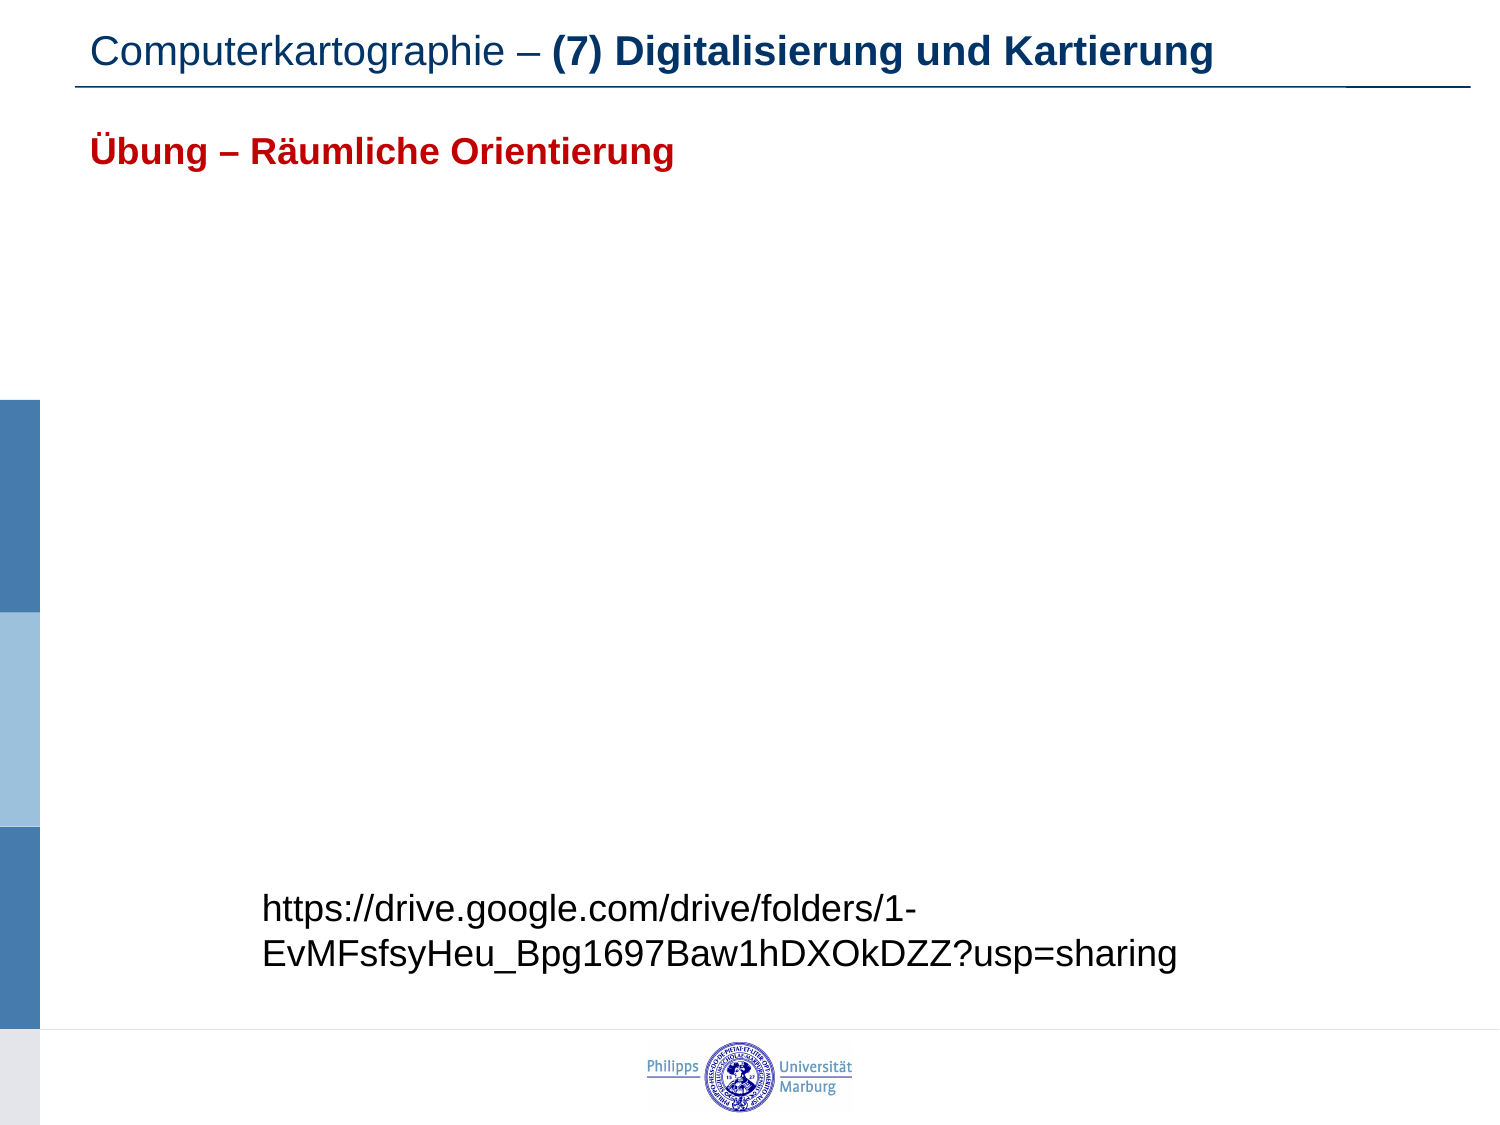

Computerkartographie – (7) Digitalisierung und Kartierung

Übung – Räumliche Orientierung
https://drive.google.com/drive/folders/1-EvMFsfsyHeu_Bpg1697Baw1hDXOkDZZ?usp=sharing